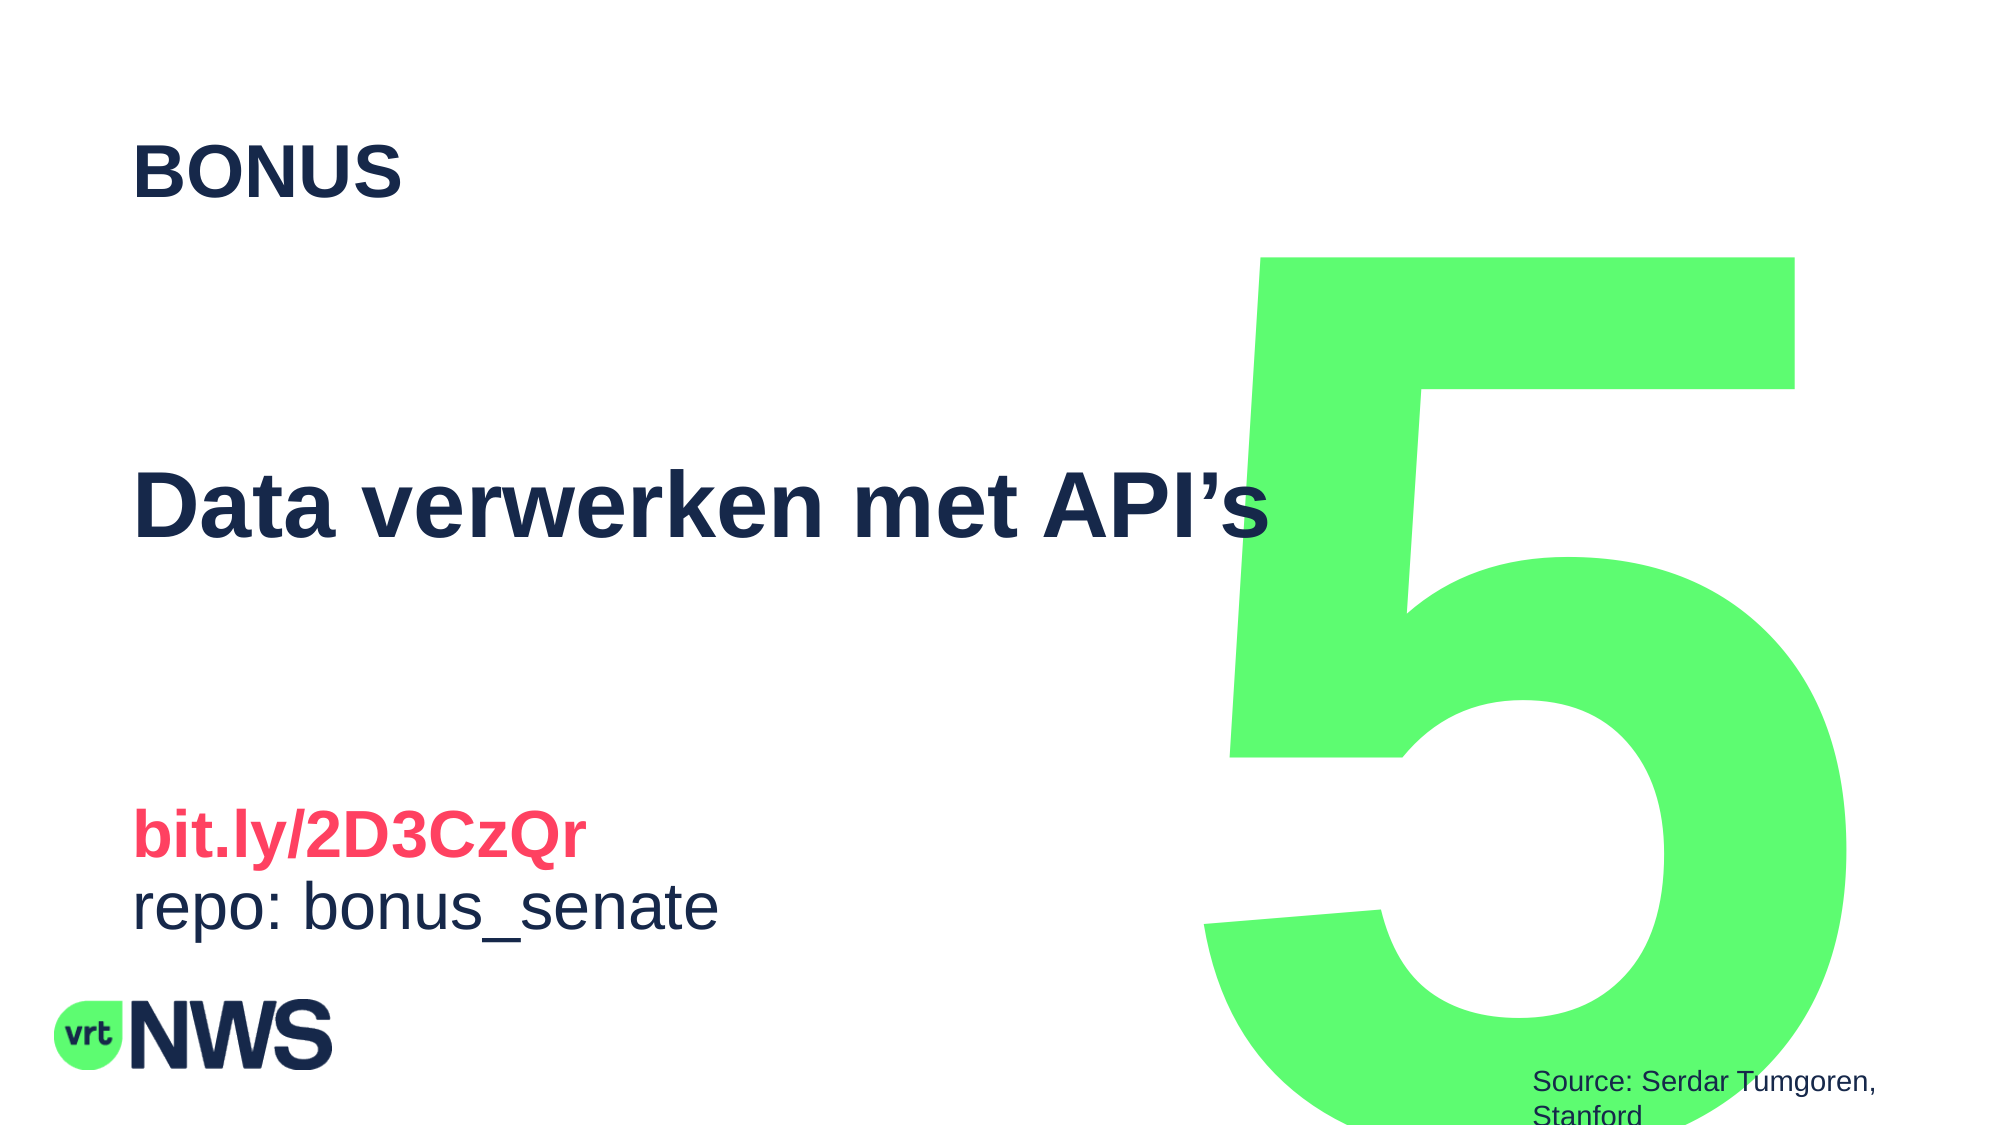

5
# BONUS Data verwerken met API’s bit.ly/2D3CzQr repo: bonus_senate
Source: Serdar Tumgoren, Stanford